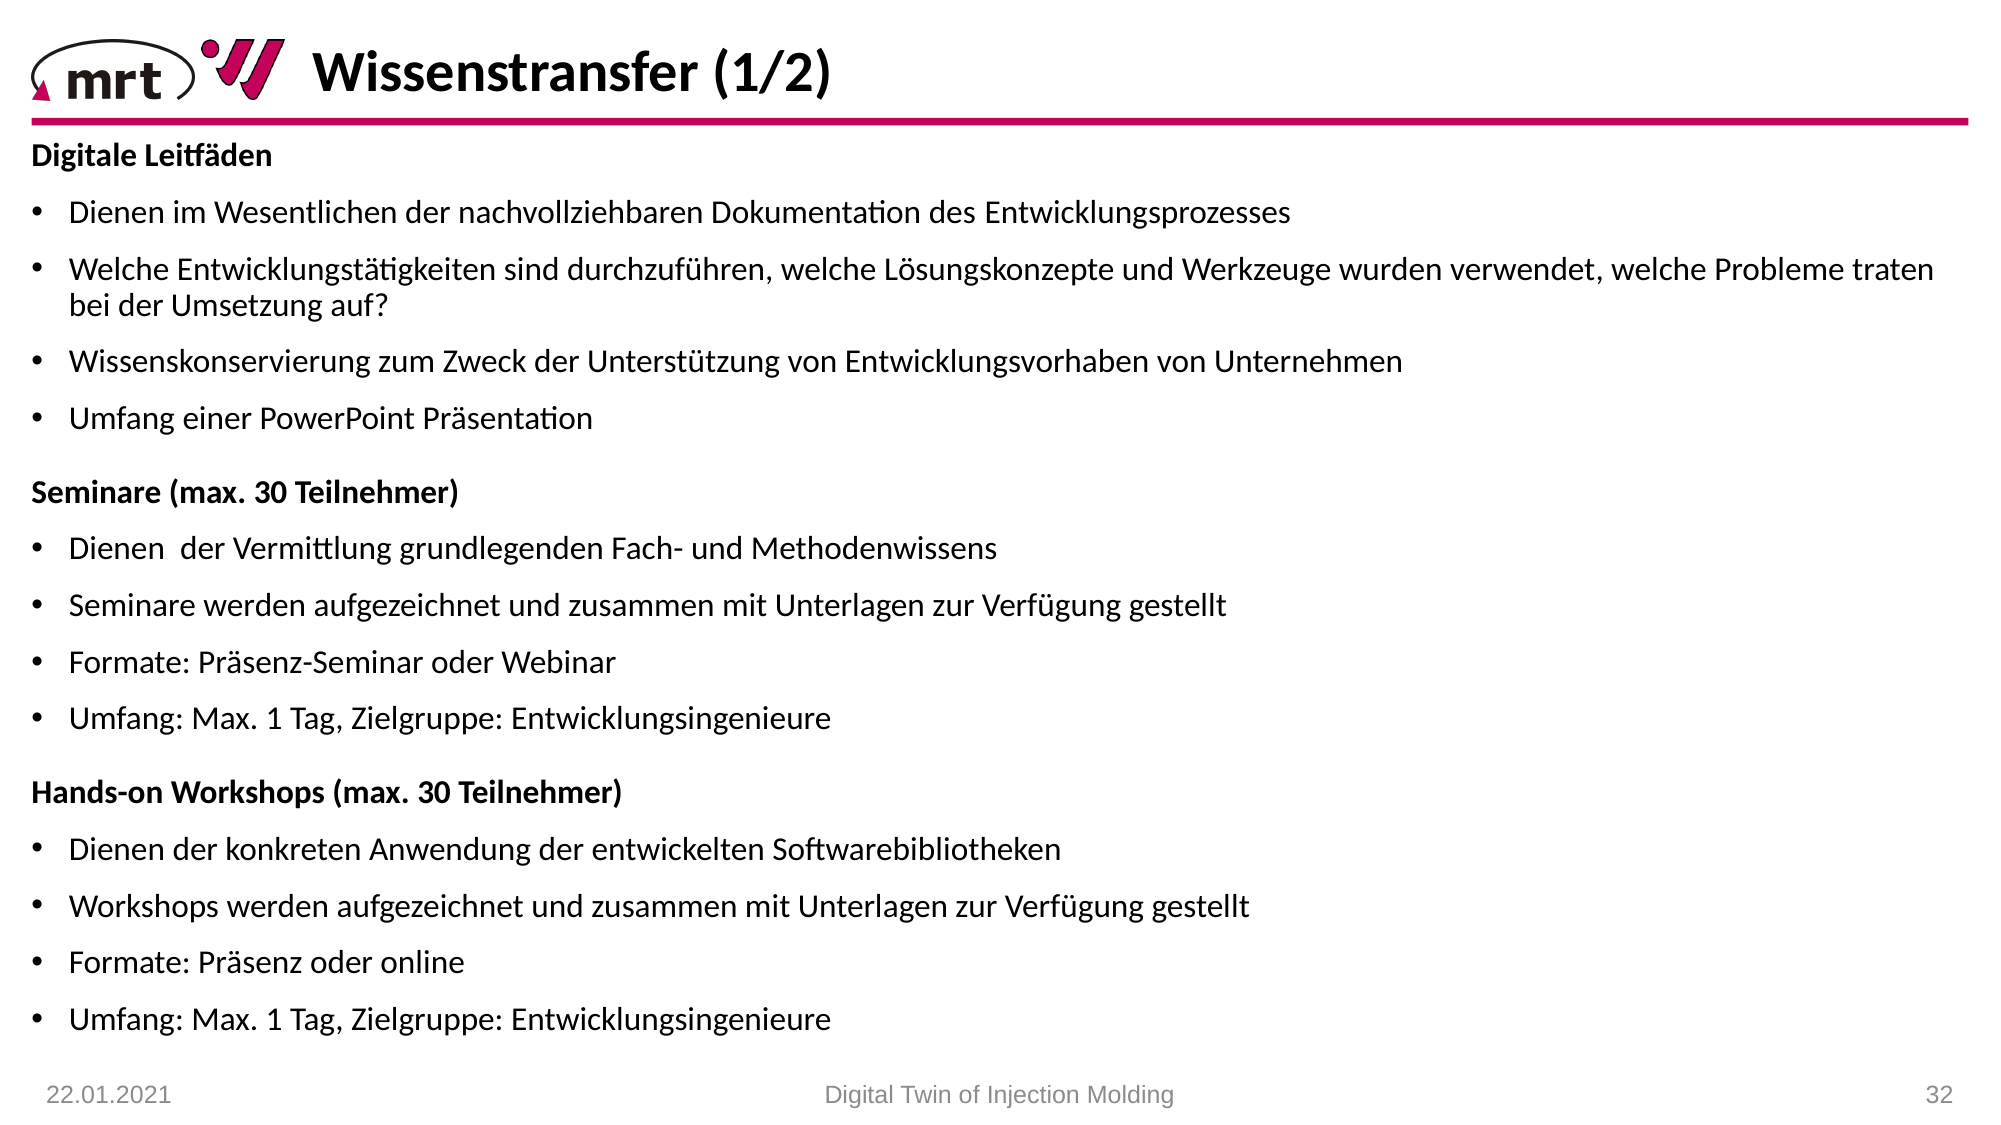

Wissenstransfer (1/2)
# Digitale Leitfäden
Dienen im Wesentlichen der nachvollziehbaren Dokumentation des Entwicklungsprozesses
Welche Entwicklungstätigkeiten sind durchzuführen, welche Lösungskonzepte und Werkzeuge wurden verwendet, welche Probleme traten bei der Umsetzung auf?
Wissenskonservierung zum Zweck der Unterstützung von Entwicklungsvorhaben von Unternehmen
Umfang einer PowerPoint Präsentation
Seminare (max. 30 Teilnehmer)
Dienen  der Vermittlung grundlegenden Fach- und Methodenwissens
Seminare werden aufgezeichnet und zusammen mit Unterlagen zur Verfügung gestellt
Formate: Präsenz-Seminar oder Webinar
Umfang: Max. 1 Tag, Zielgruppe: Entwicklungsingenieure
Hands-on Workshops (max. 30 Teilnehmer)
Dienen der konkreten Anwendung der entwickelten Softwarebibliotheken
Workshops werden aufgezeichnet und zusammen mit Unterlagen zur Verfügung gestellt
Formate: Präsenz oder online
Umfang: Max. 1 Tag, Zielgruppe: Entwicklungsingenieure
22.01.2021
Digital Twin of Injection Molding
 32